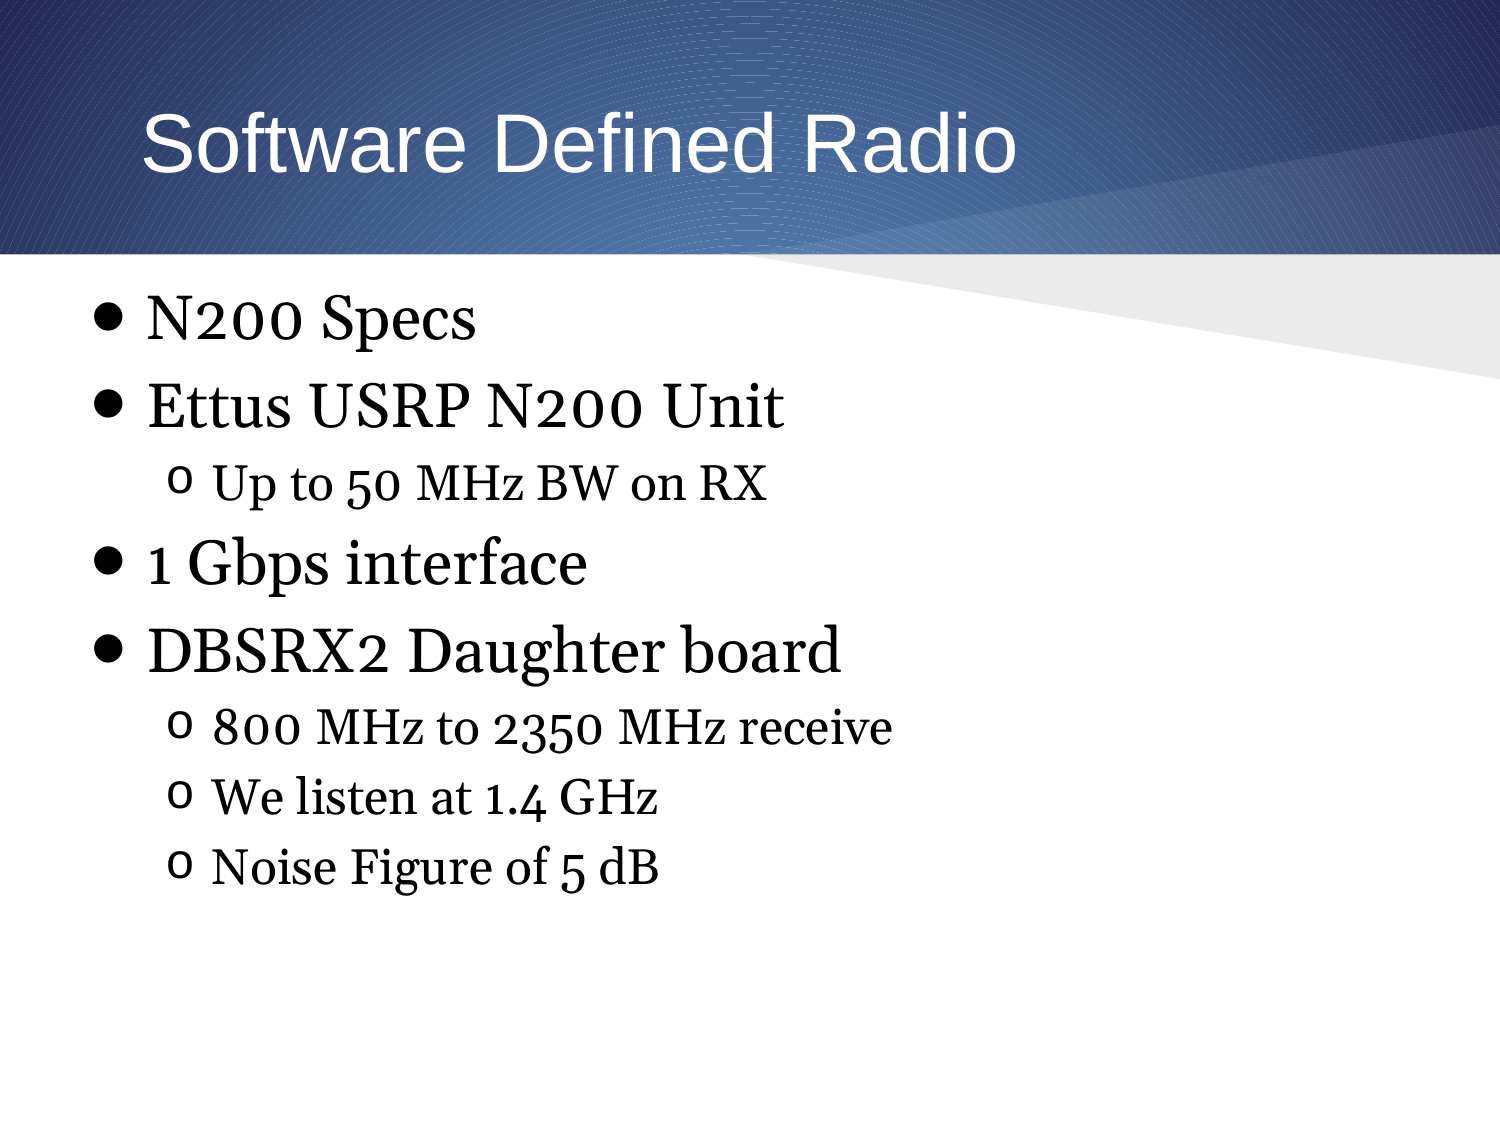

# Software Defined Radio
N200 Specs
Ettus USRP N200 Unit
Up to 50 MHz BW on RX
1 Gbps interface
DBSRX2 Daughter board
800 MHz to 2350 MHz receive
We listen at 1.4 GHz
Noise Figure of 5 dB